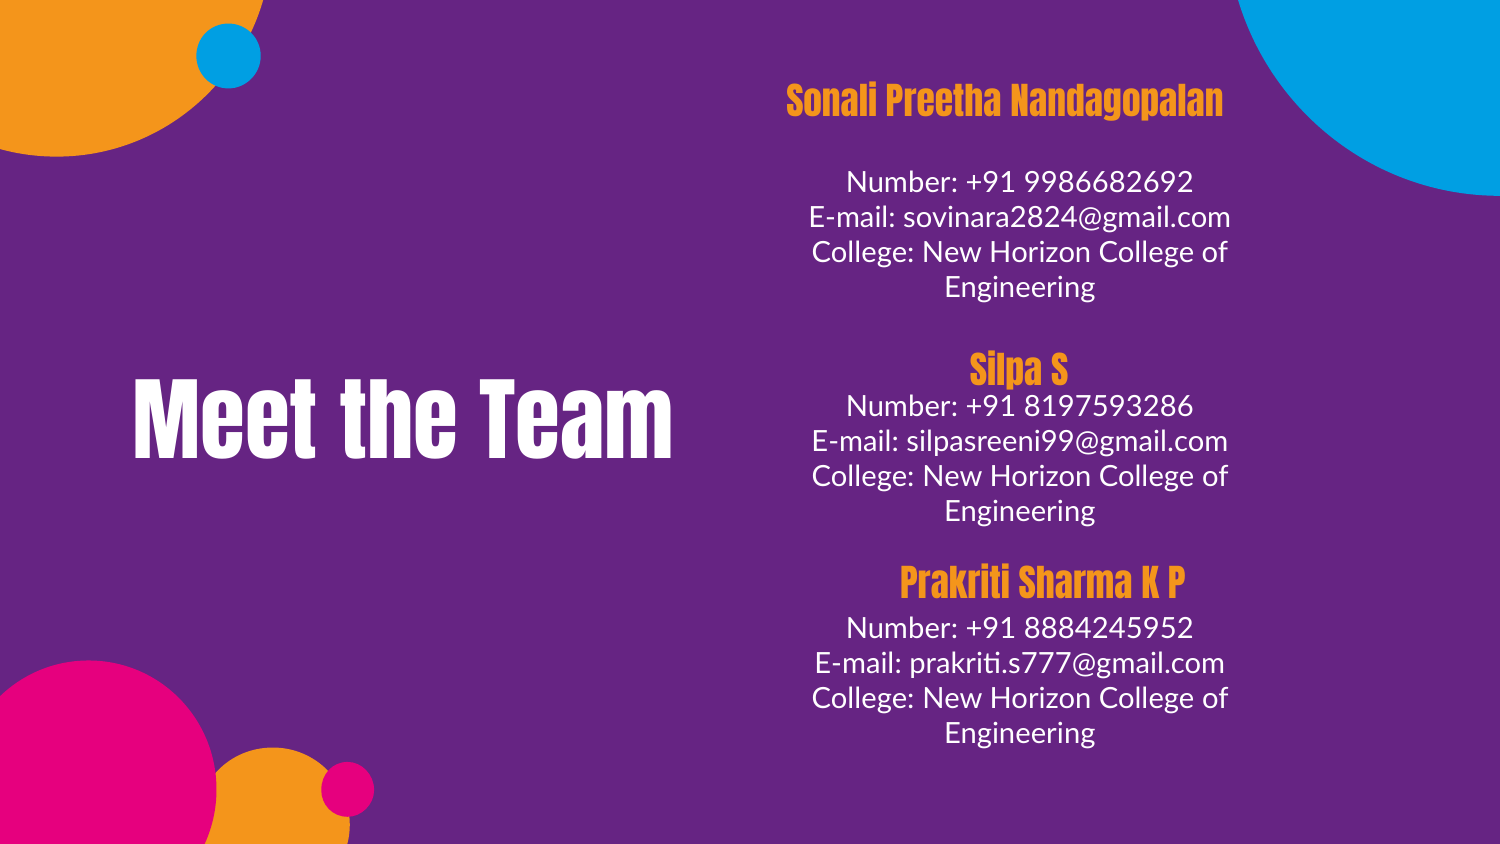

Sonali Preetha Nandagopalan
Number: +91 9986682692
E-mail: sovinara2824@gmail.com
College: New Horizon College of Engineering

# Meet the Team
Silpa S

Number: +91 8197593286
E-mail: silpasreeni99@gmail.com
College: New Horizon College of Engineering

Prakriti Sharma K P

Number: +91 8884245952
E-mail: prakriti.s777@gmail.com
College: New Horizon College of Engineering